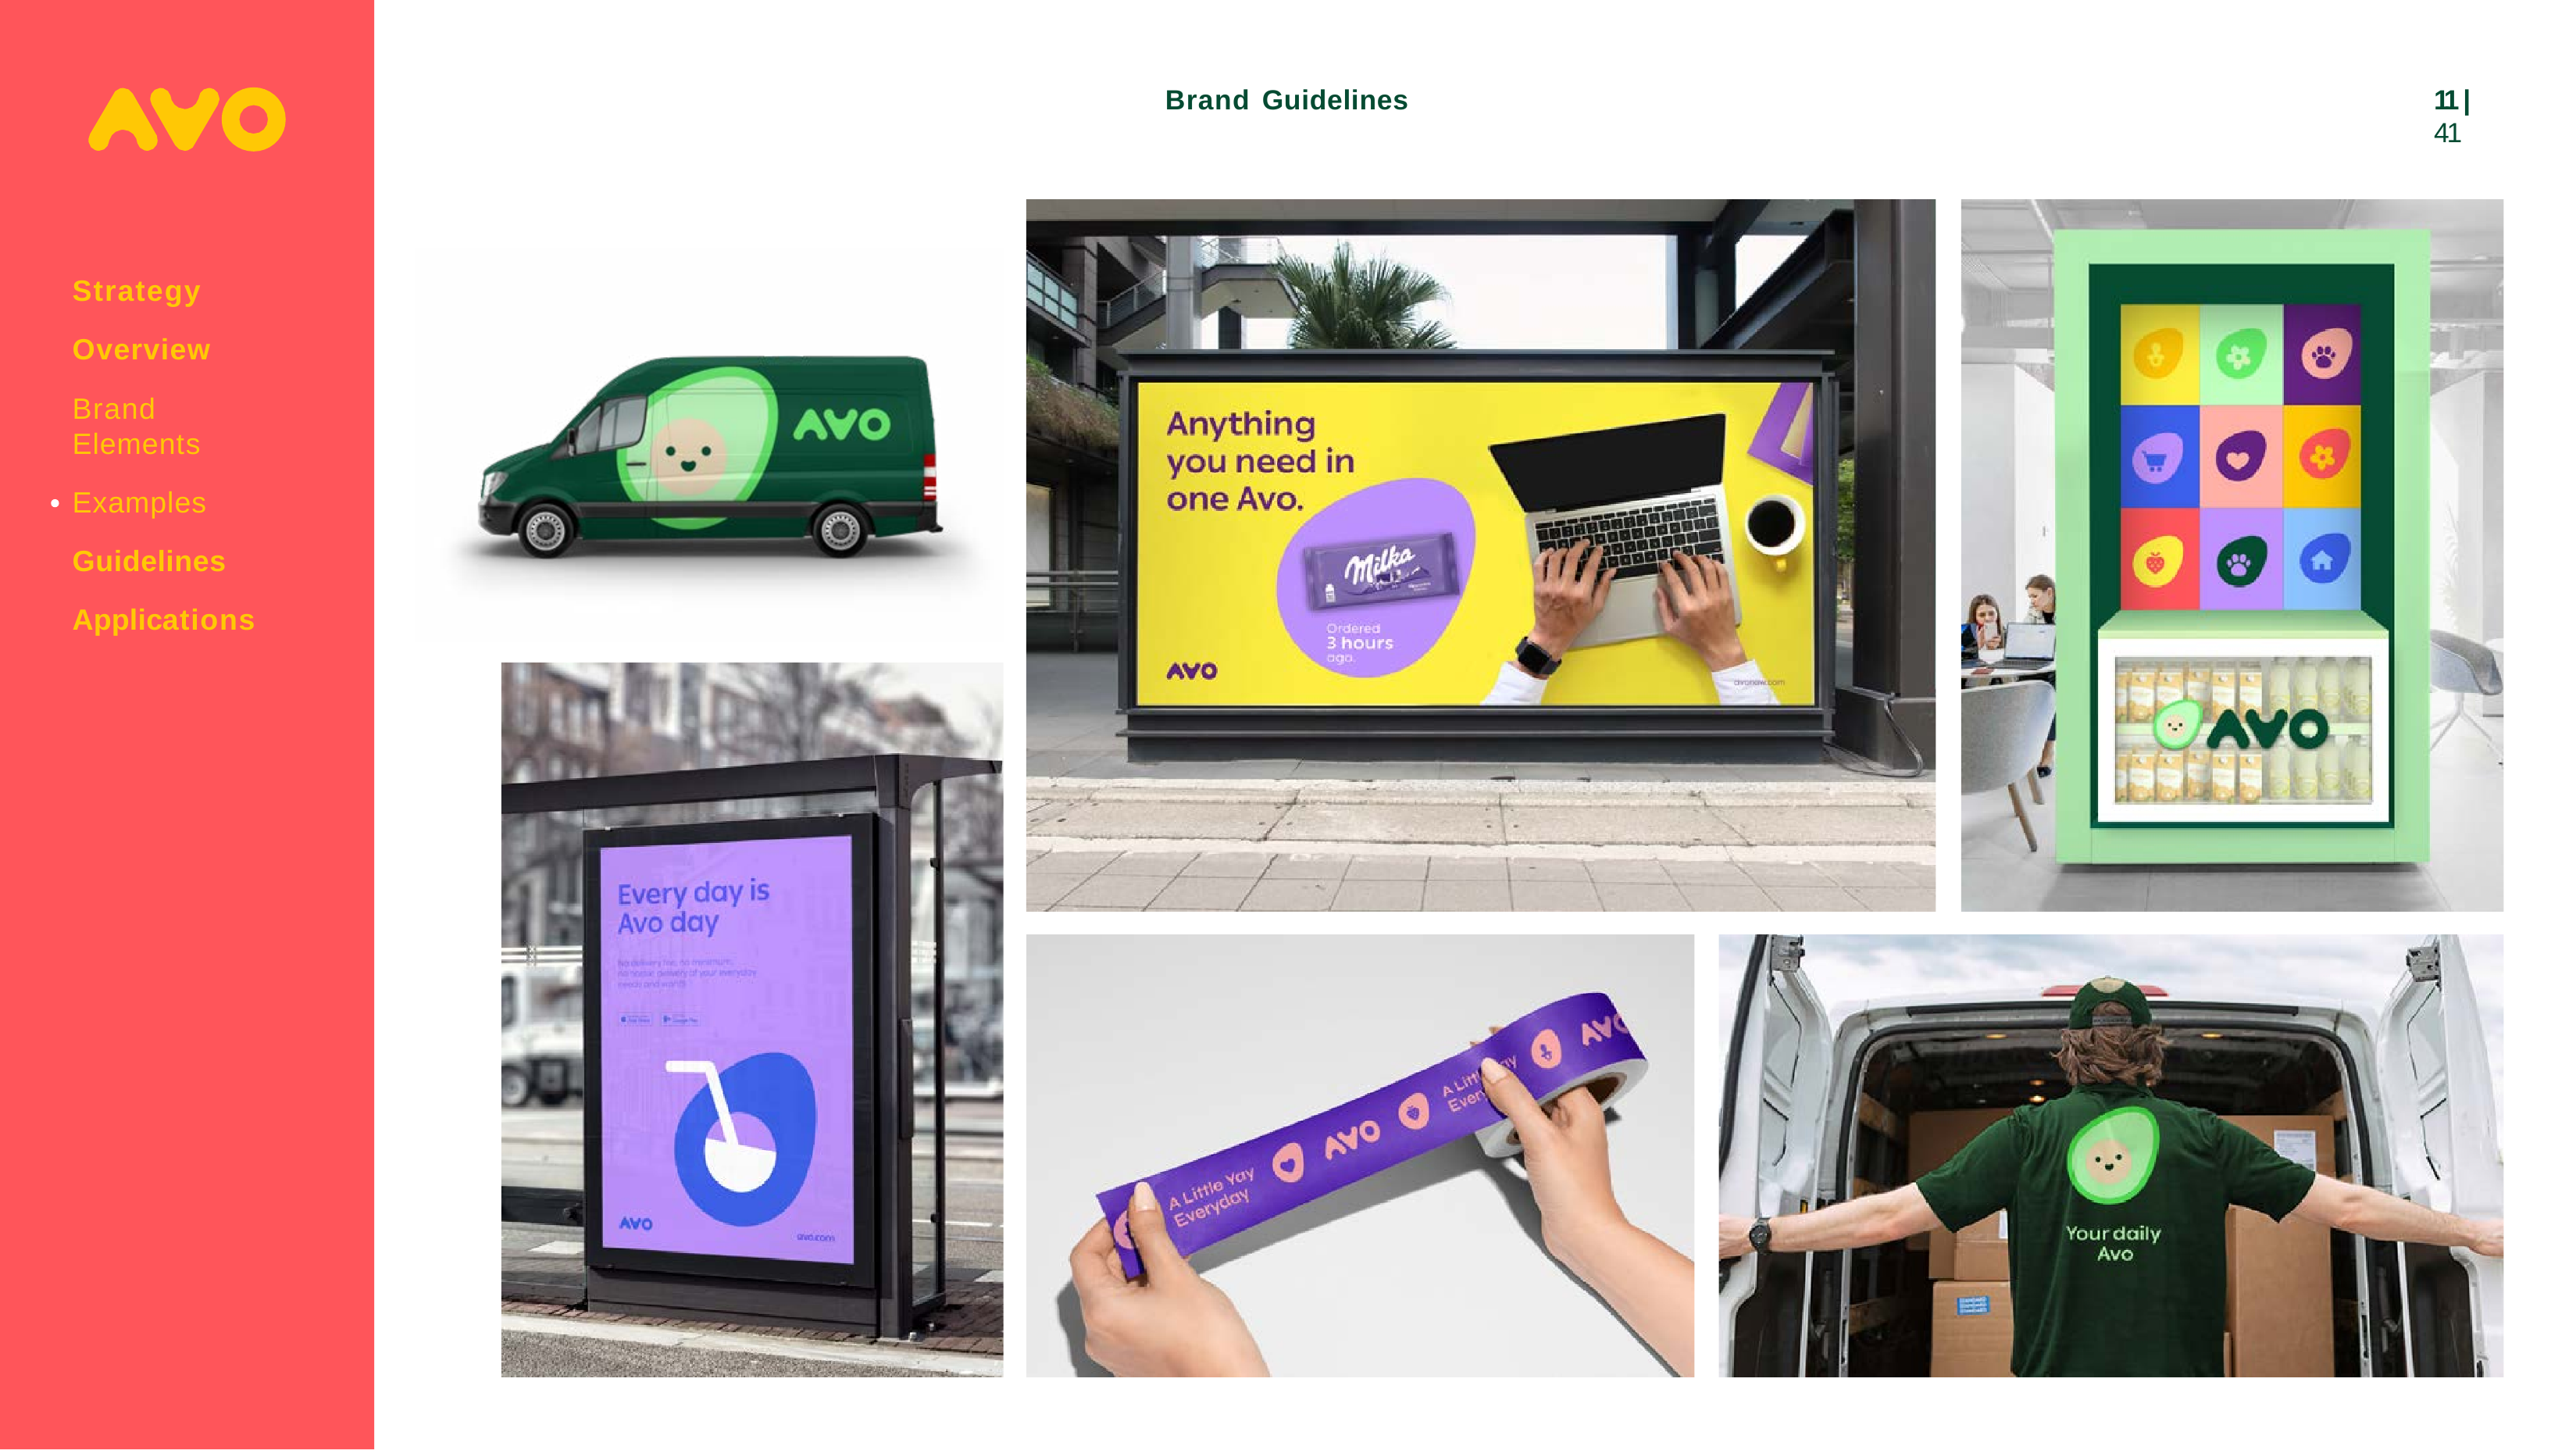

Brand Guidelines
11 | 41

Strategy
Overview
Brand  Elements
Examples  Guidelines  Applications